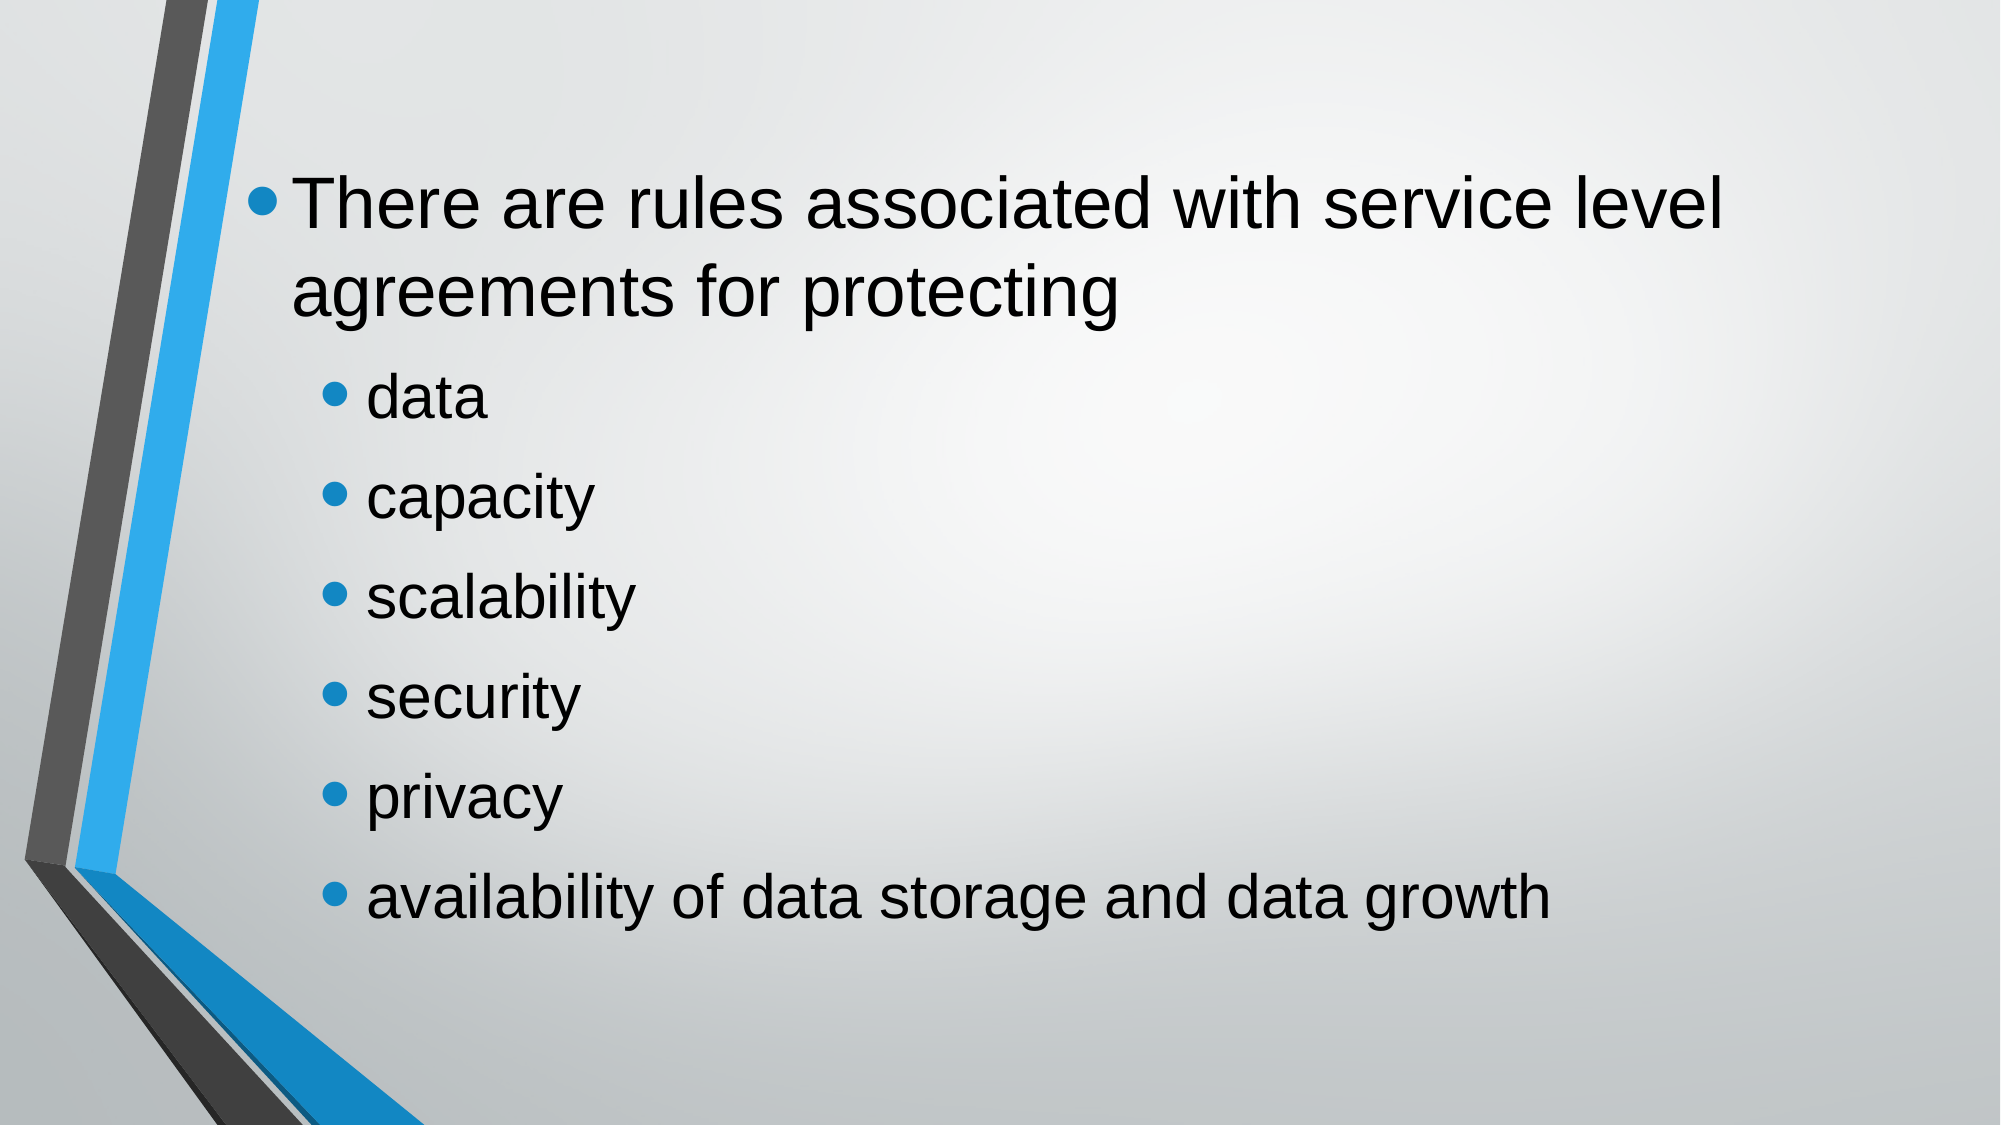

There are rules associated with service level agreements for protecting
data
capacity
scalability
security
privacy
availability of data storage and data growth